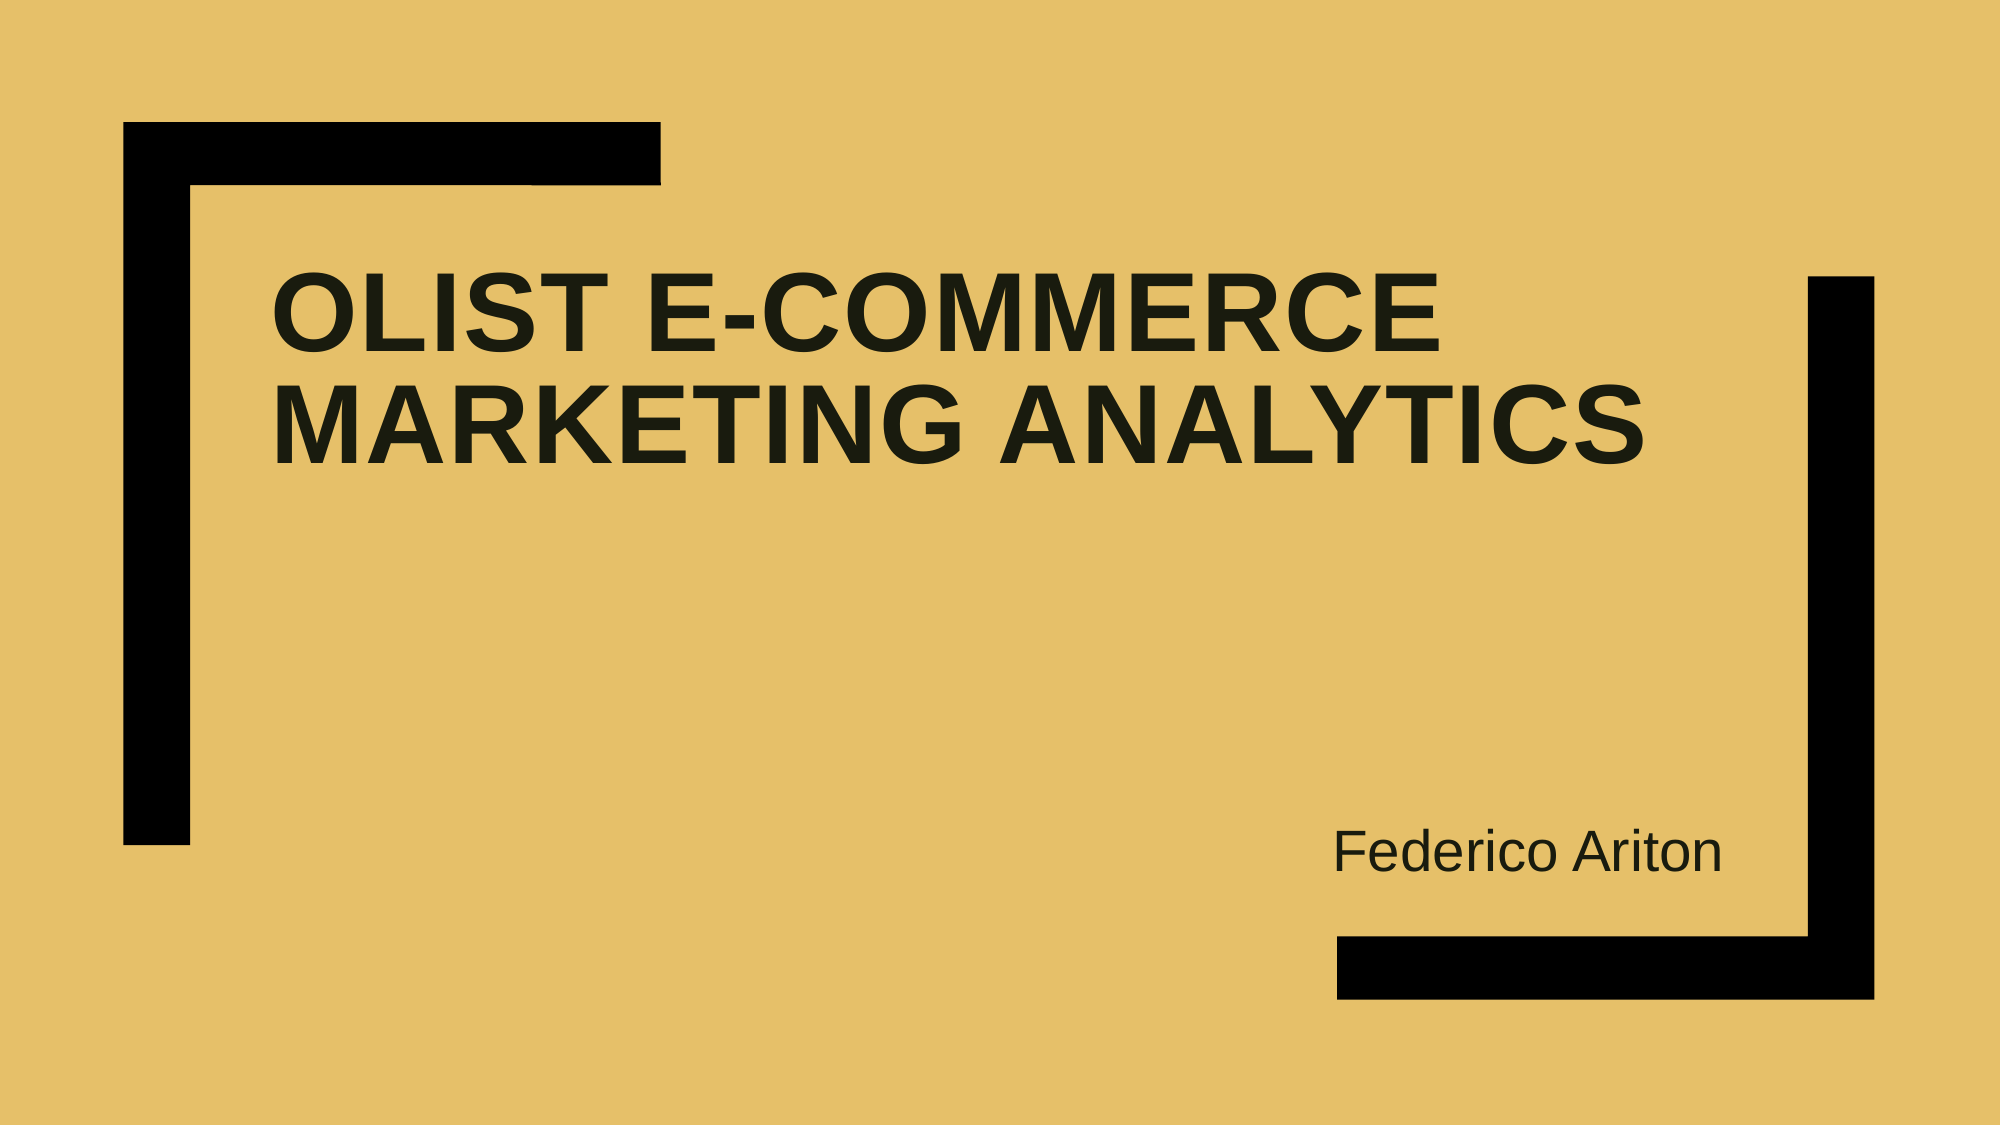

# Olist E-commerce Marketing Analytics
Federico Ariton